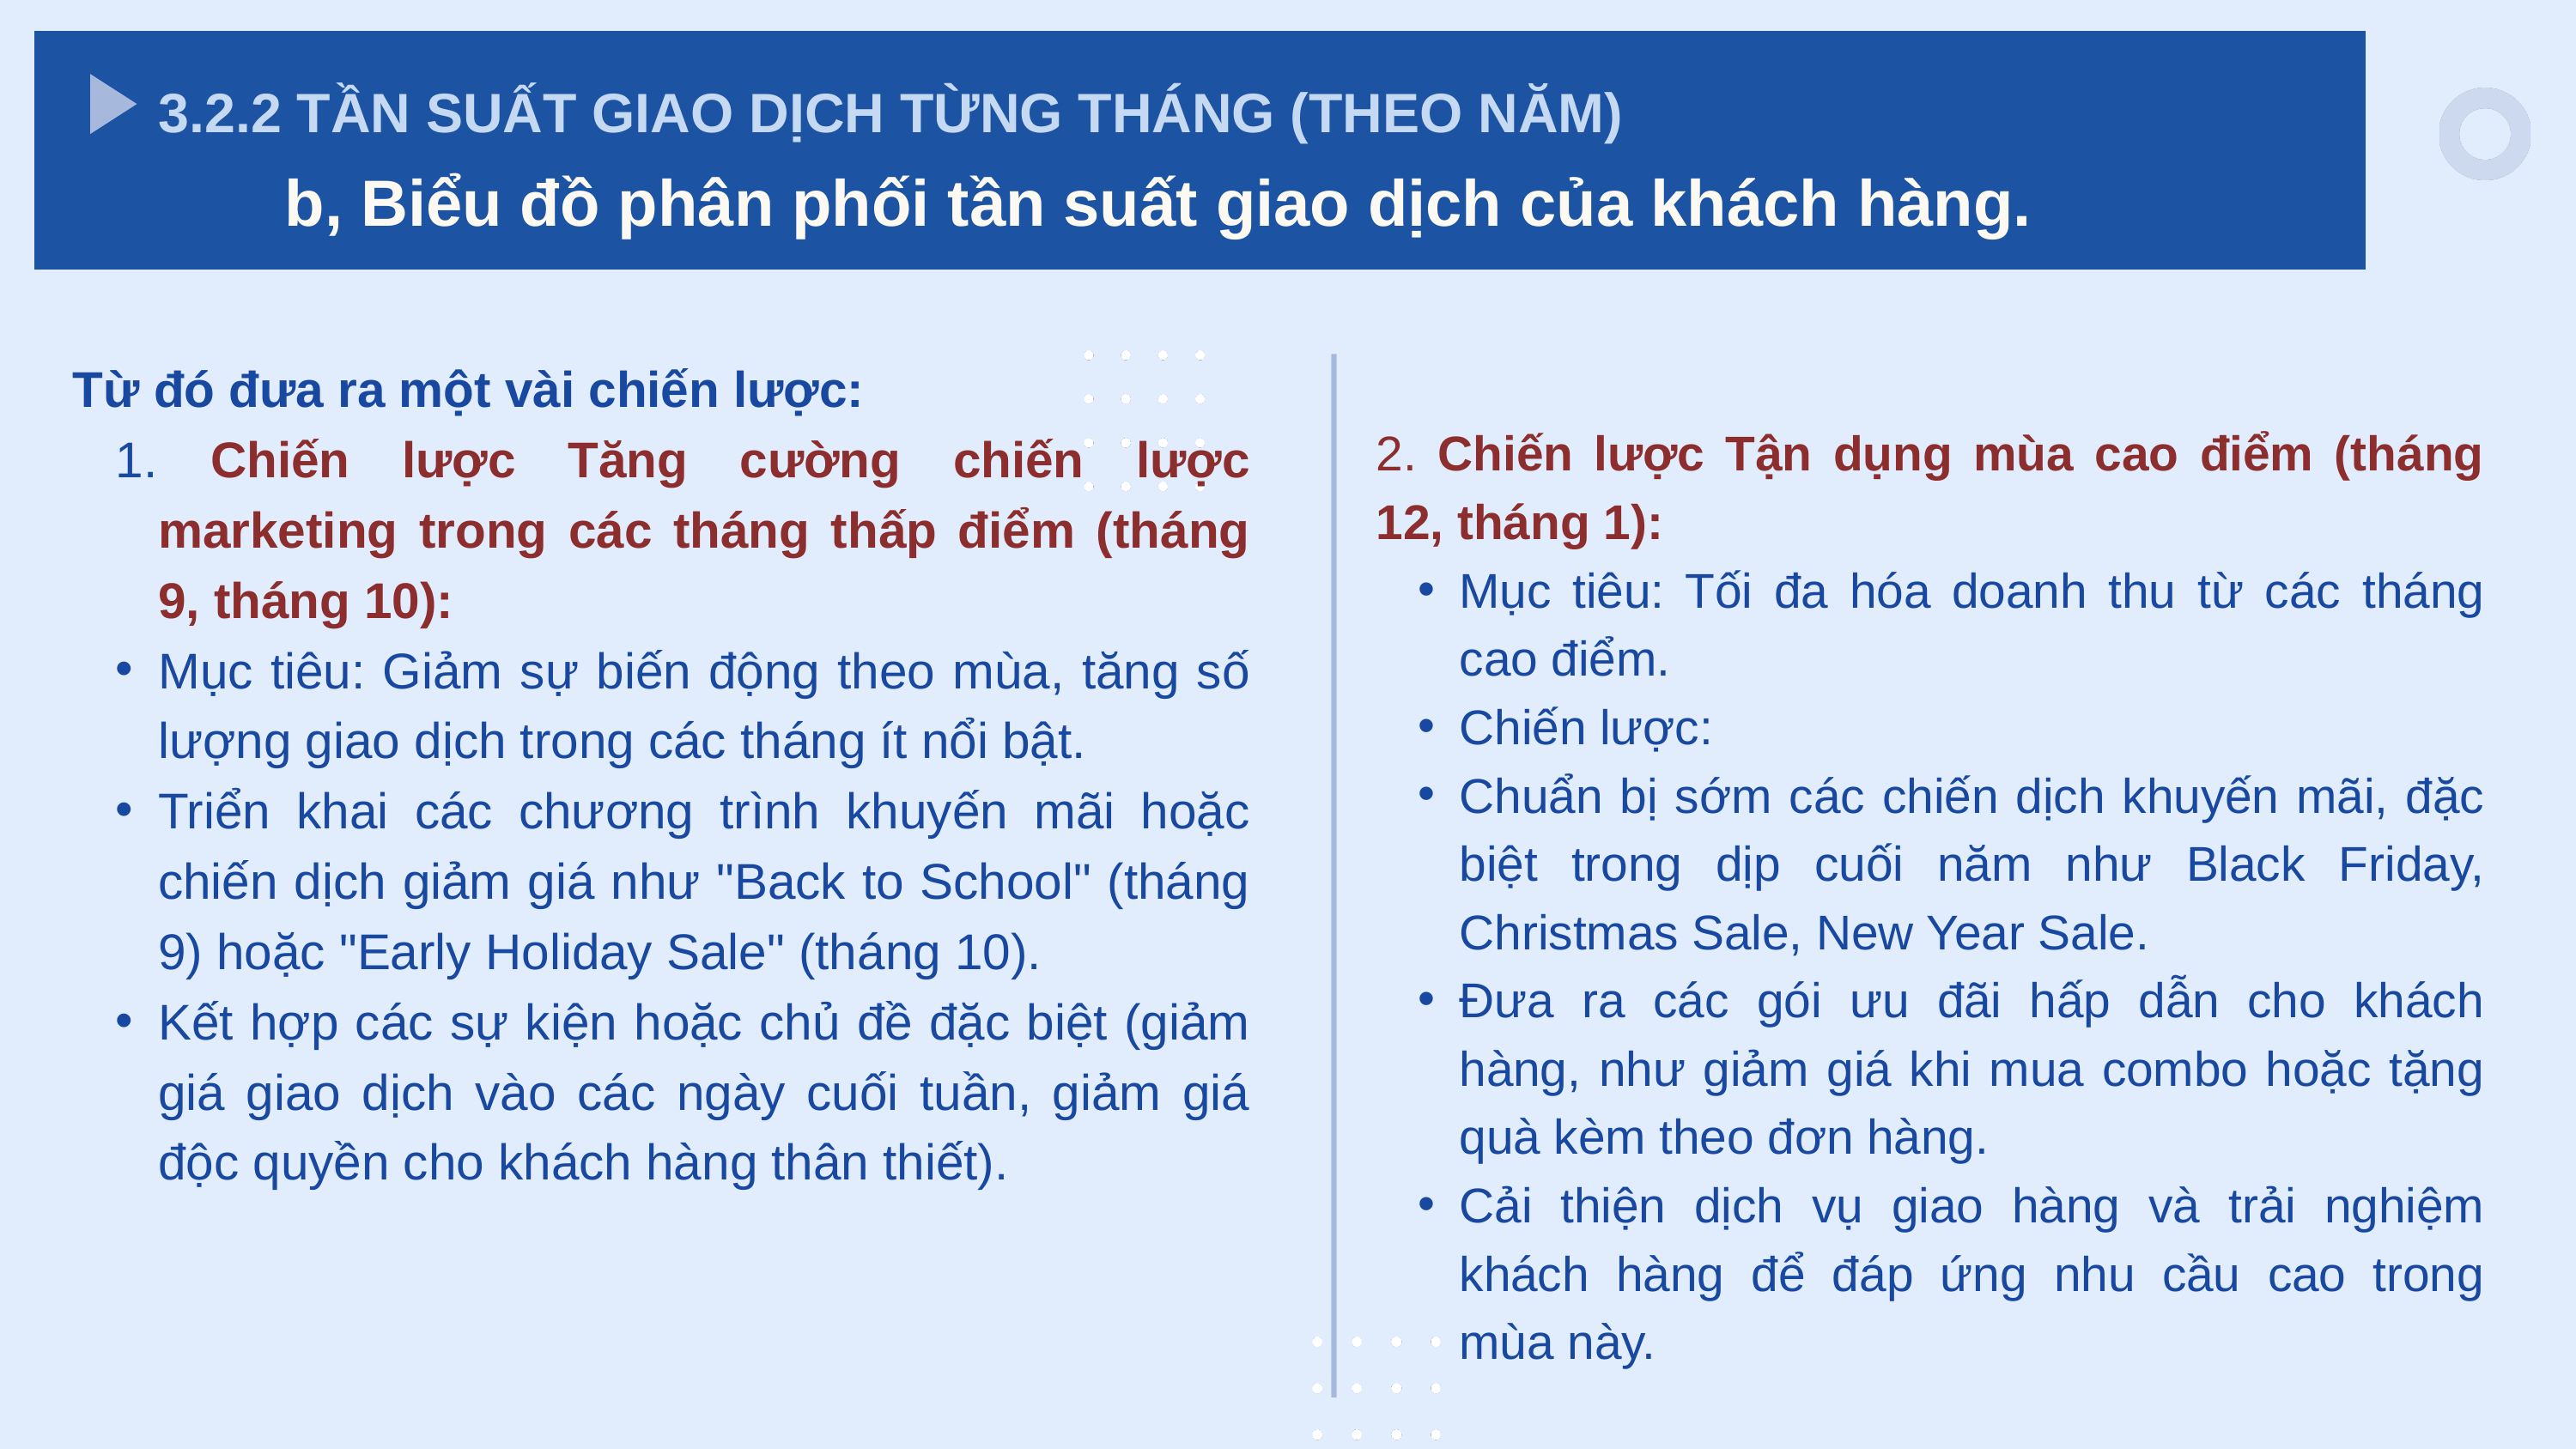

3.2.2 TẦN SUẤT GIAO DỊCH TỪNG THÁNG (THEO NĂM)

b, Biểu đồ phân phối tần suất giao dịch của khách hàng.

Từ đó đưa ra một vài chiến lược:
 Chiến lược Tăng cường chiến lược marketing trong các tháng thấp điểm (tháng 9, tháng 10):
Mục tiêu: Giảm sự biến động theo mùa, tăng số lượng giao dịch trong các tháng ít nổi bật.
Triển khai các chương trình khuyến mãi hoặc chiến dịch giảm giá như "Back to School" (tháng 9) hoặc "Early Holiday Sale" (tháng 10).
Kết hợp các sự kiện hoặc chủ đề đặc biệt (giảm giá giao dịch vào các ngày cuối tuần, giảm giá độc quyền cho khách hàng thân thiết).

2. Chiến lược Tận dụng mùa cao điểm (tháng 12, tháng 1):
Mục tiêu: Tối đa hóa doanh thu từ các tháng cao điểm.
Chiến lược:
Chuẩn bị sớm các chiến dịch khuyến mãi, đặc biệt trong dịp cuối năm như Black Friday, Christmas Sale, New Year Sale.
Đưa ra các gói ưu đãi hấp dẫn cho khách hàng, như giảm giá khi mua combo hoặc tặng quà kèm theo đơn hàng.
Cải thiện dịch vụ giao hàng và trải nghiệm khách hàng để đáp ứng nhu cầu cao trong mùa này.